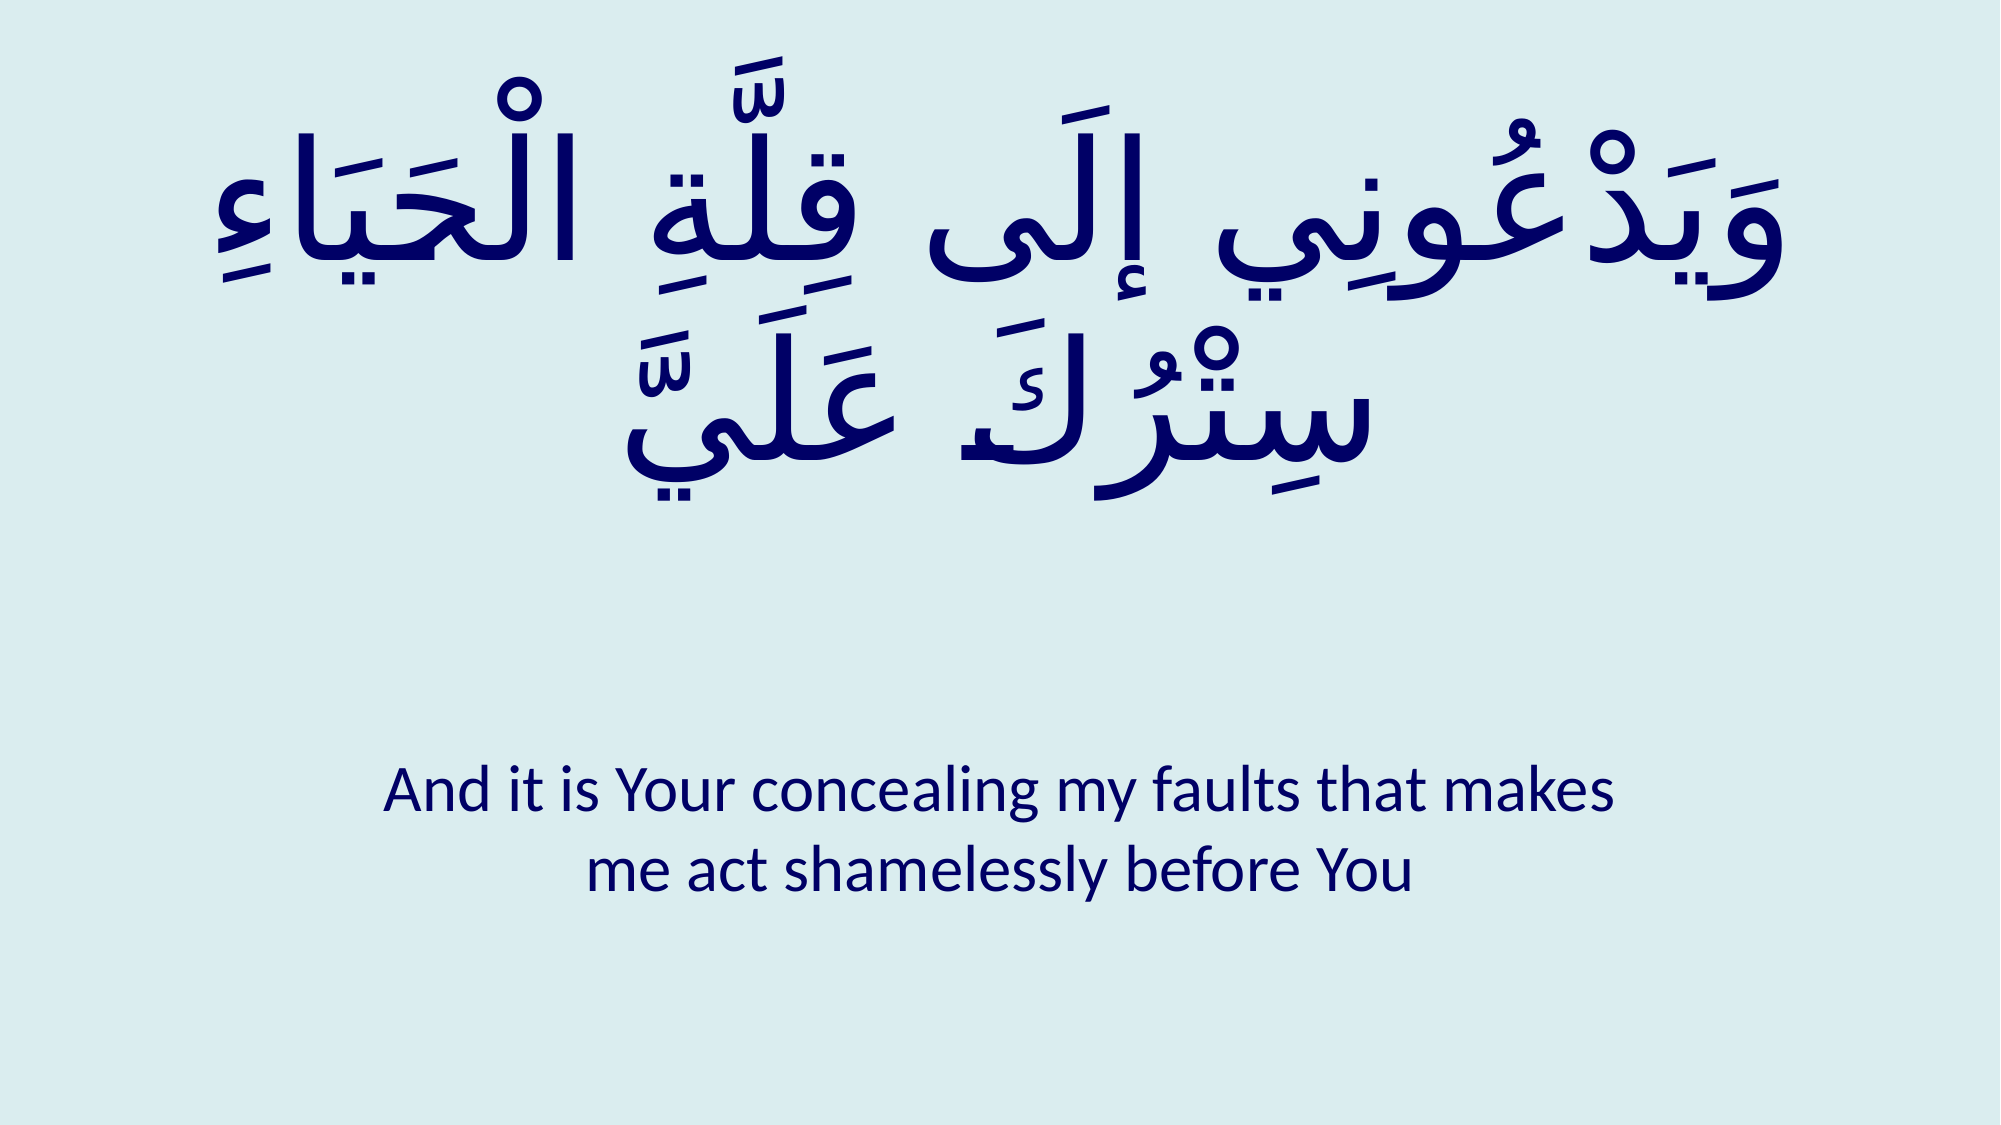

# وَيَدْعُونِي إلَى قِلَّةِ الْحَيَاءِ سِتْرُكَ عَلَيَّ
And it is Your concealing my faults that makes me act shamelessly before You